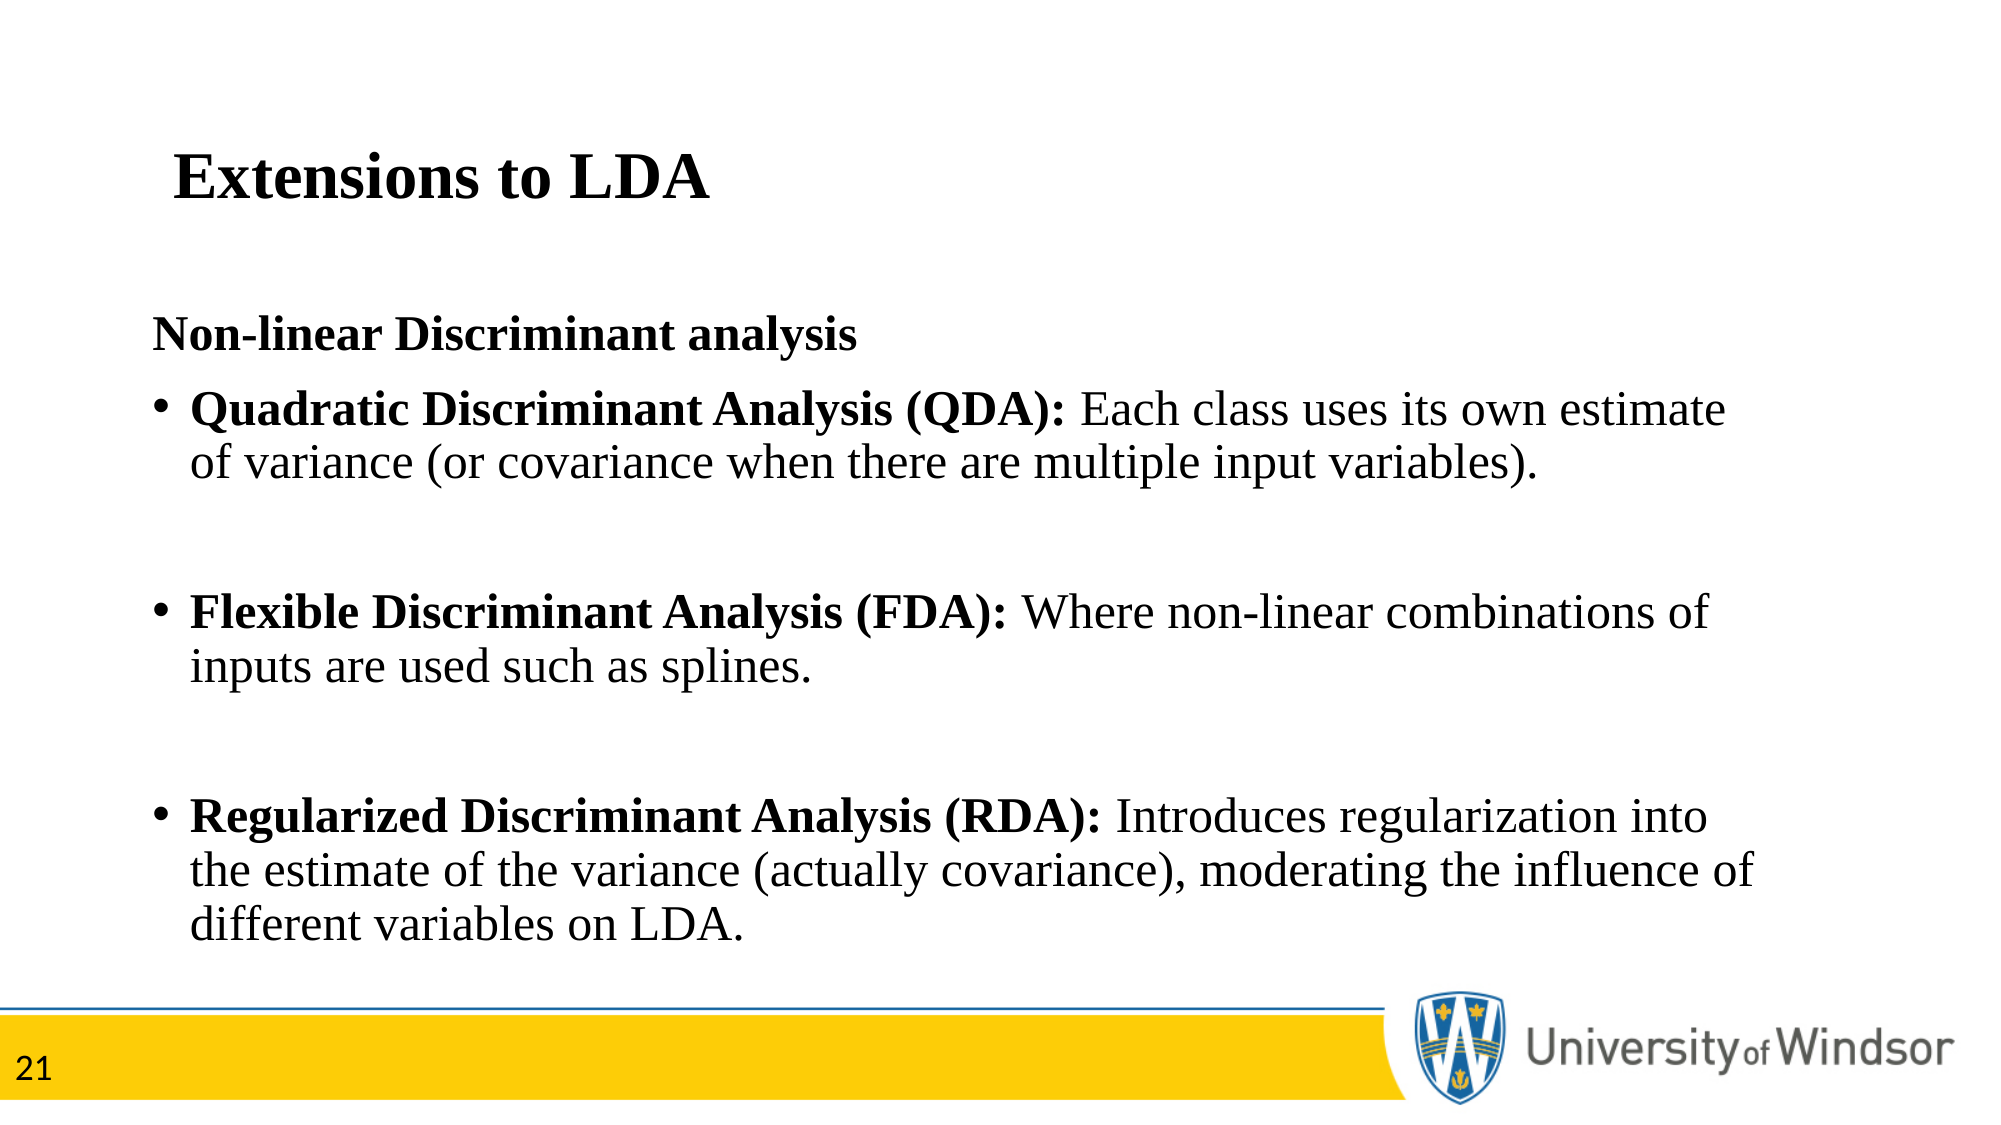

# Extensions to LDA
Non-linear Discriminant analysis
Quadratic Discriminant Analysis (QDA): Each class uses its own estimate of variance (or covariance when there are multiple input variables).

Flexible Discriminant Analysis (FDA): Where non-linear combinations of inputs are used such as splines.

Regularized Discriminant Analysis (RDA): Introduces regularization into the estimate of the variance (actually covariance), moderating the influence of different variables on LDA.
21